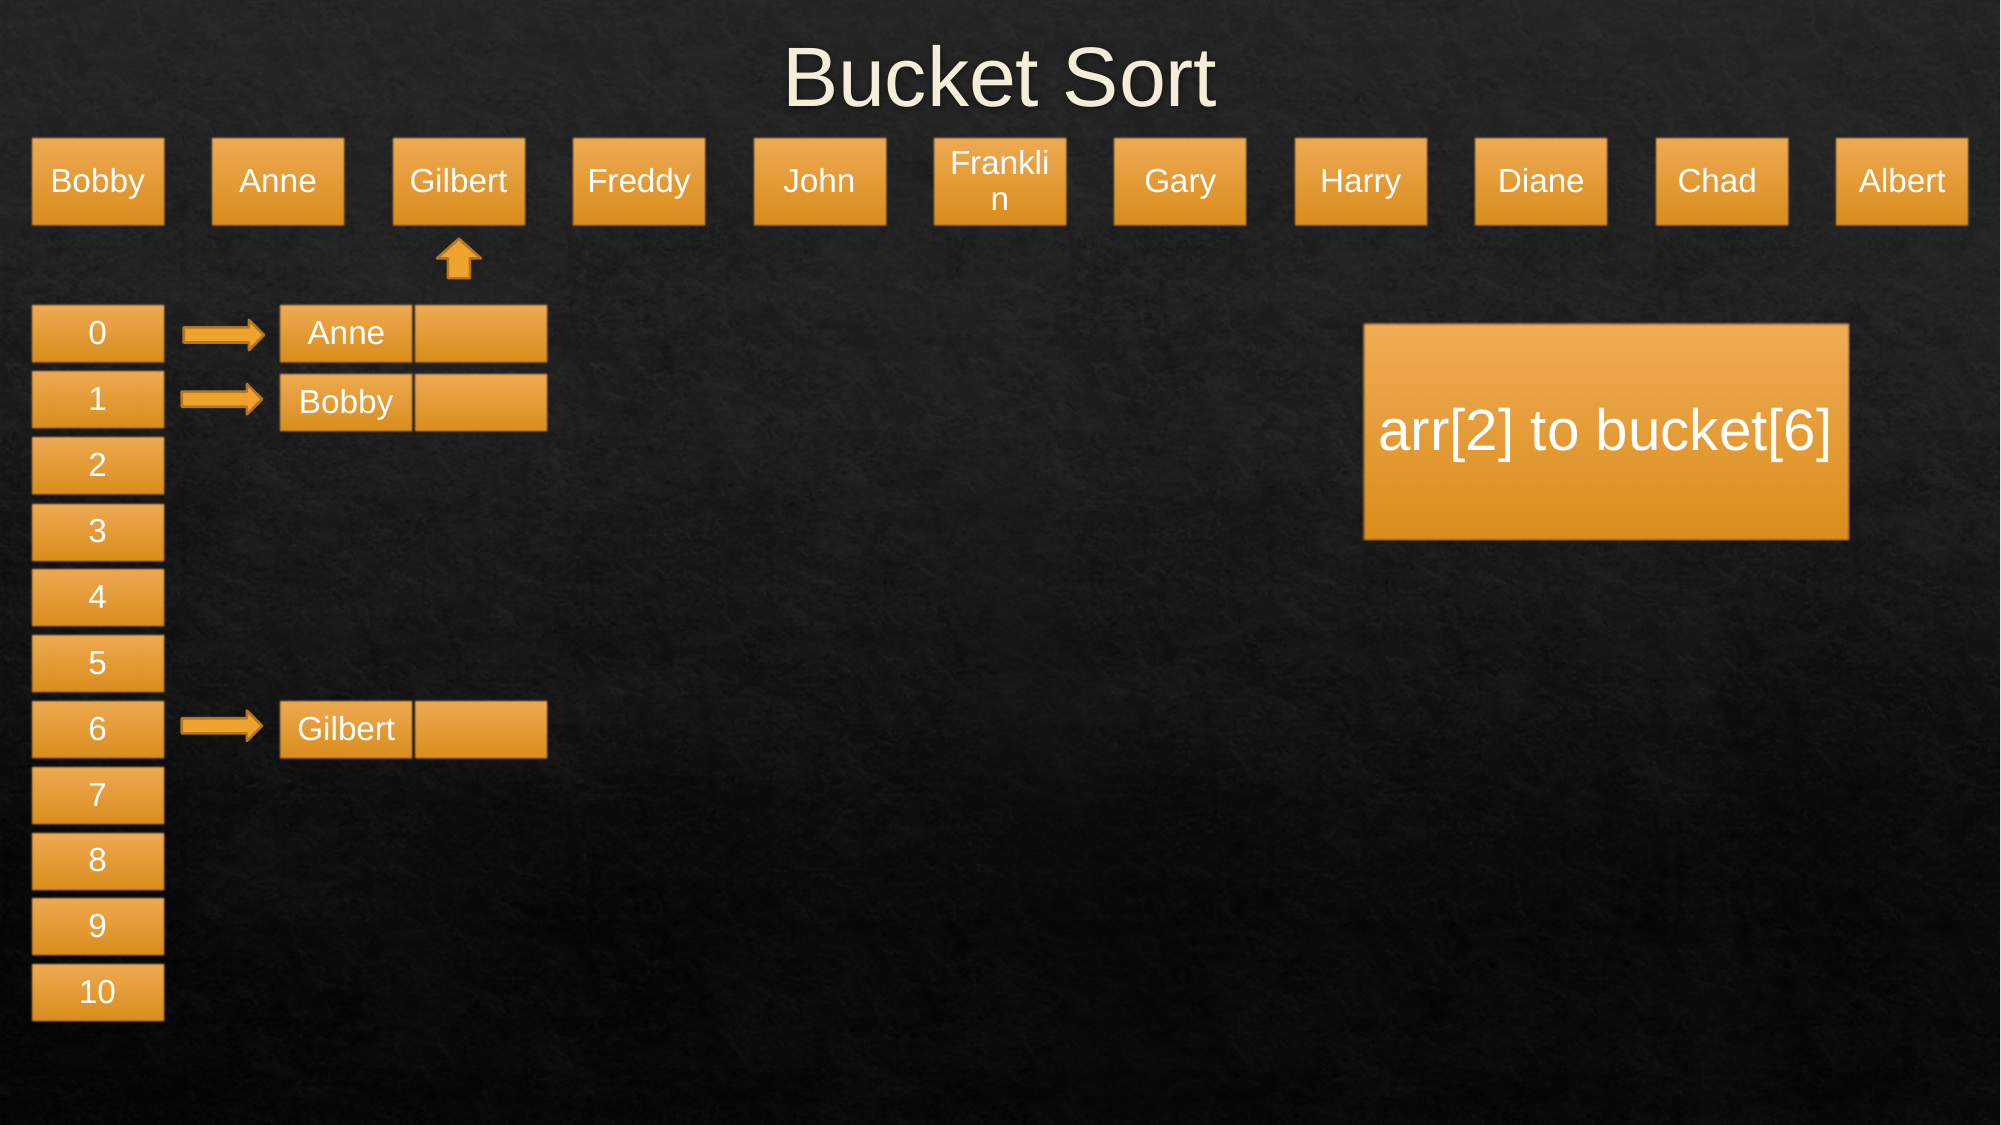

# Bucket Sort
Bobby
Anne
Gilbert
Freddy
John
Franklin
Gary
Harry
Diane
Chad
Albert

0

Anne

arr[2] to bucket[6]

1

Bobby

2

3

4
5

Gilbert

6

7

8

9

10